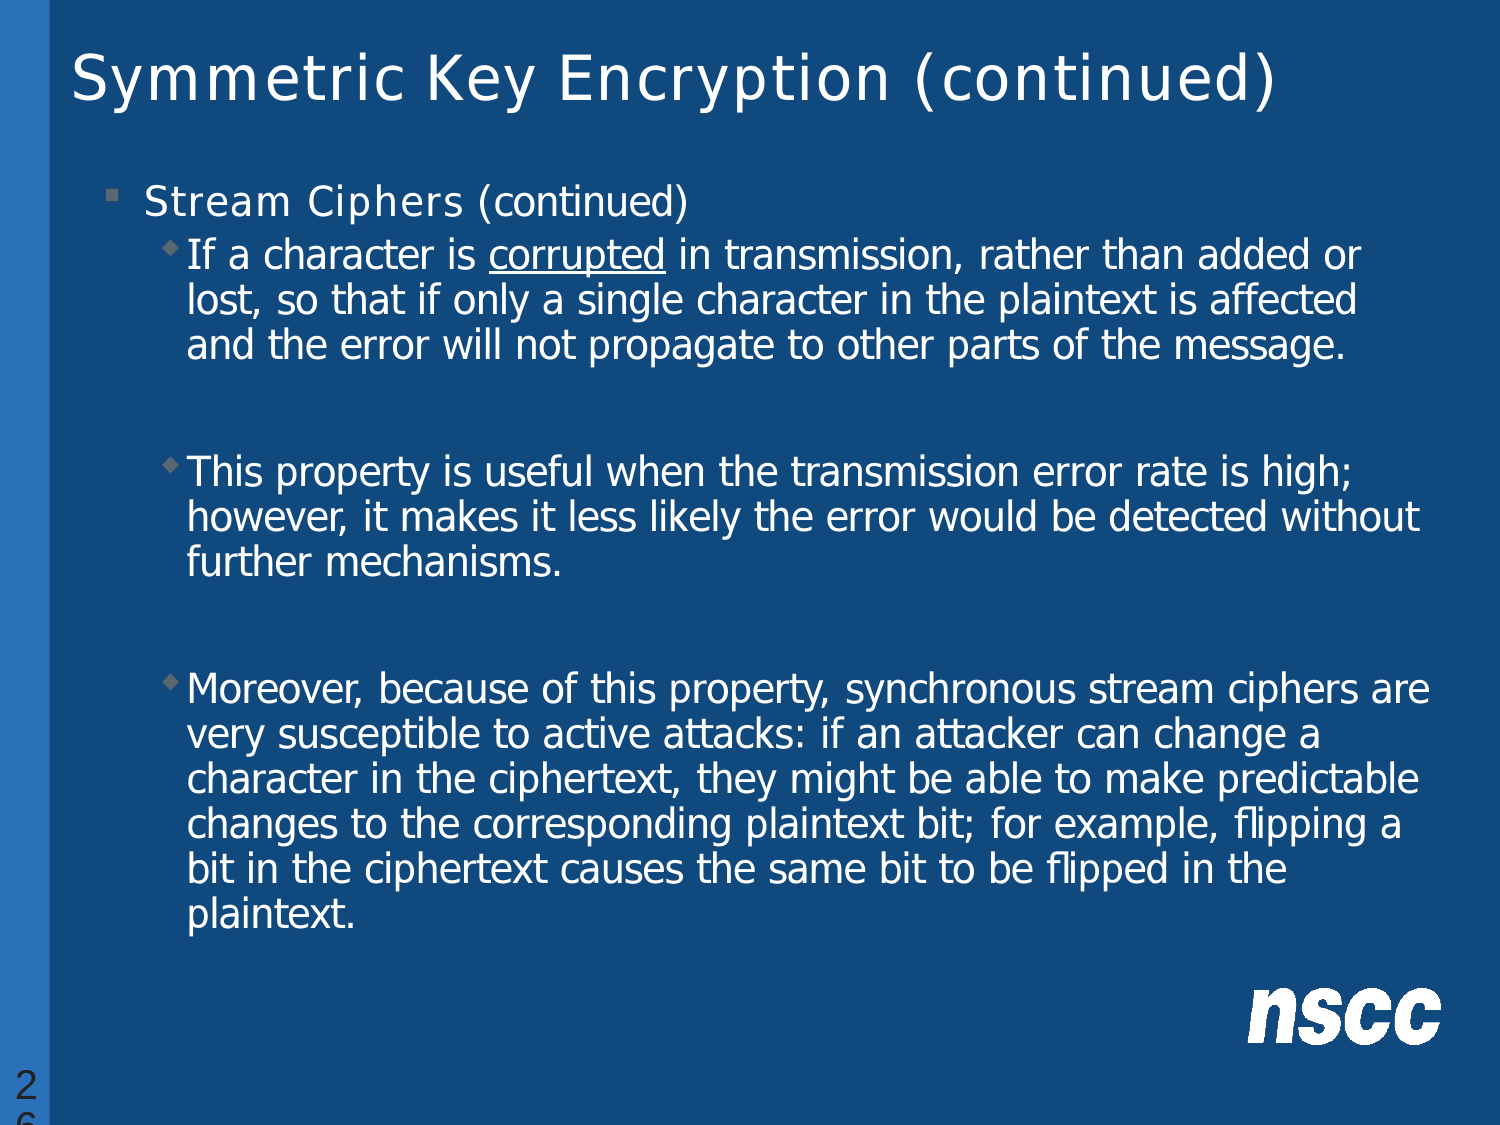

# Symmetric Key Encryption (continued)
Stream Ciphers (continued)
If a character is corrupted in transmission, rather than added or lost, so that if only a single character in the plaintext is affected and the error will not propagate to other parts of the message.

This property is useful when the transmission error rate is high; however, it makes it less likely the error would be detected without further mechanisms.

Moreover, because of this property, synchronous stream ciphers are very susceptible to active attacks: if an attacker can change a character in the ciphertext, they might be able to make predictable changes to the corresponding plaintext bit; for example, flipping a bit in the ciphertext causes the same bit to be flipped in the plaintext.

26